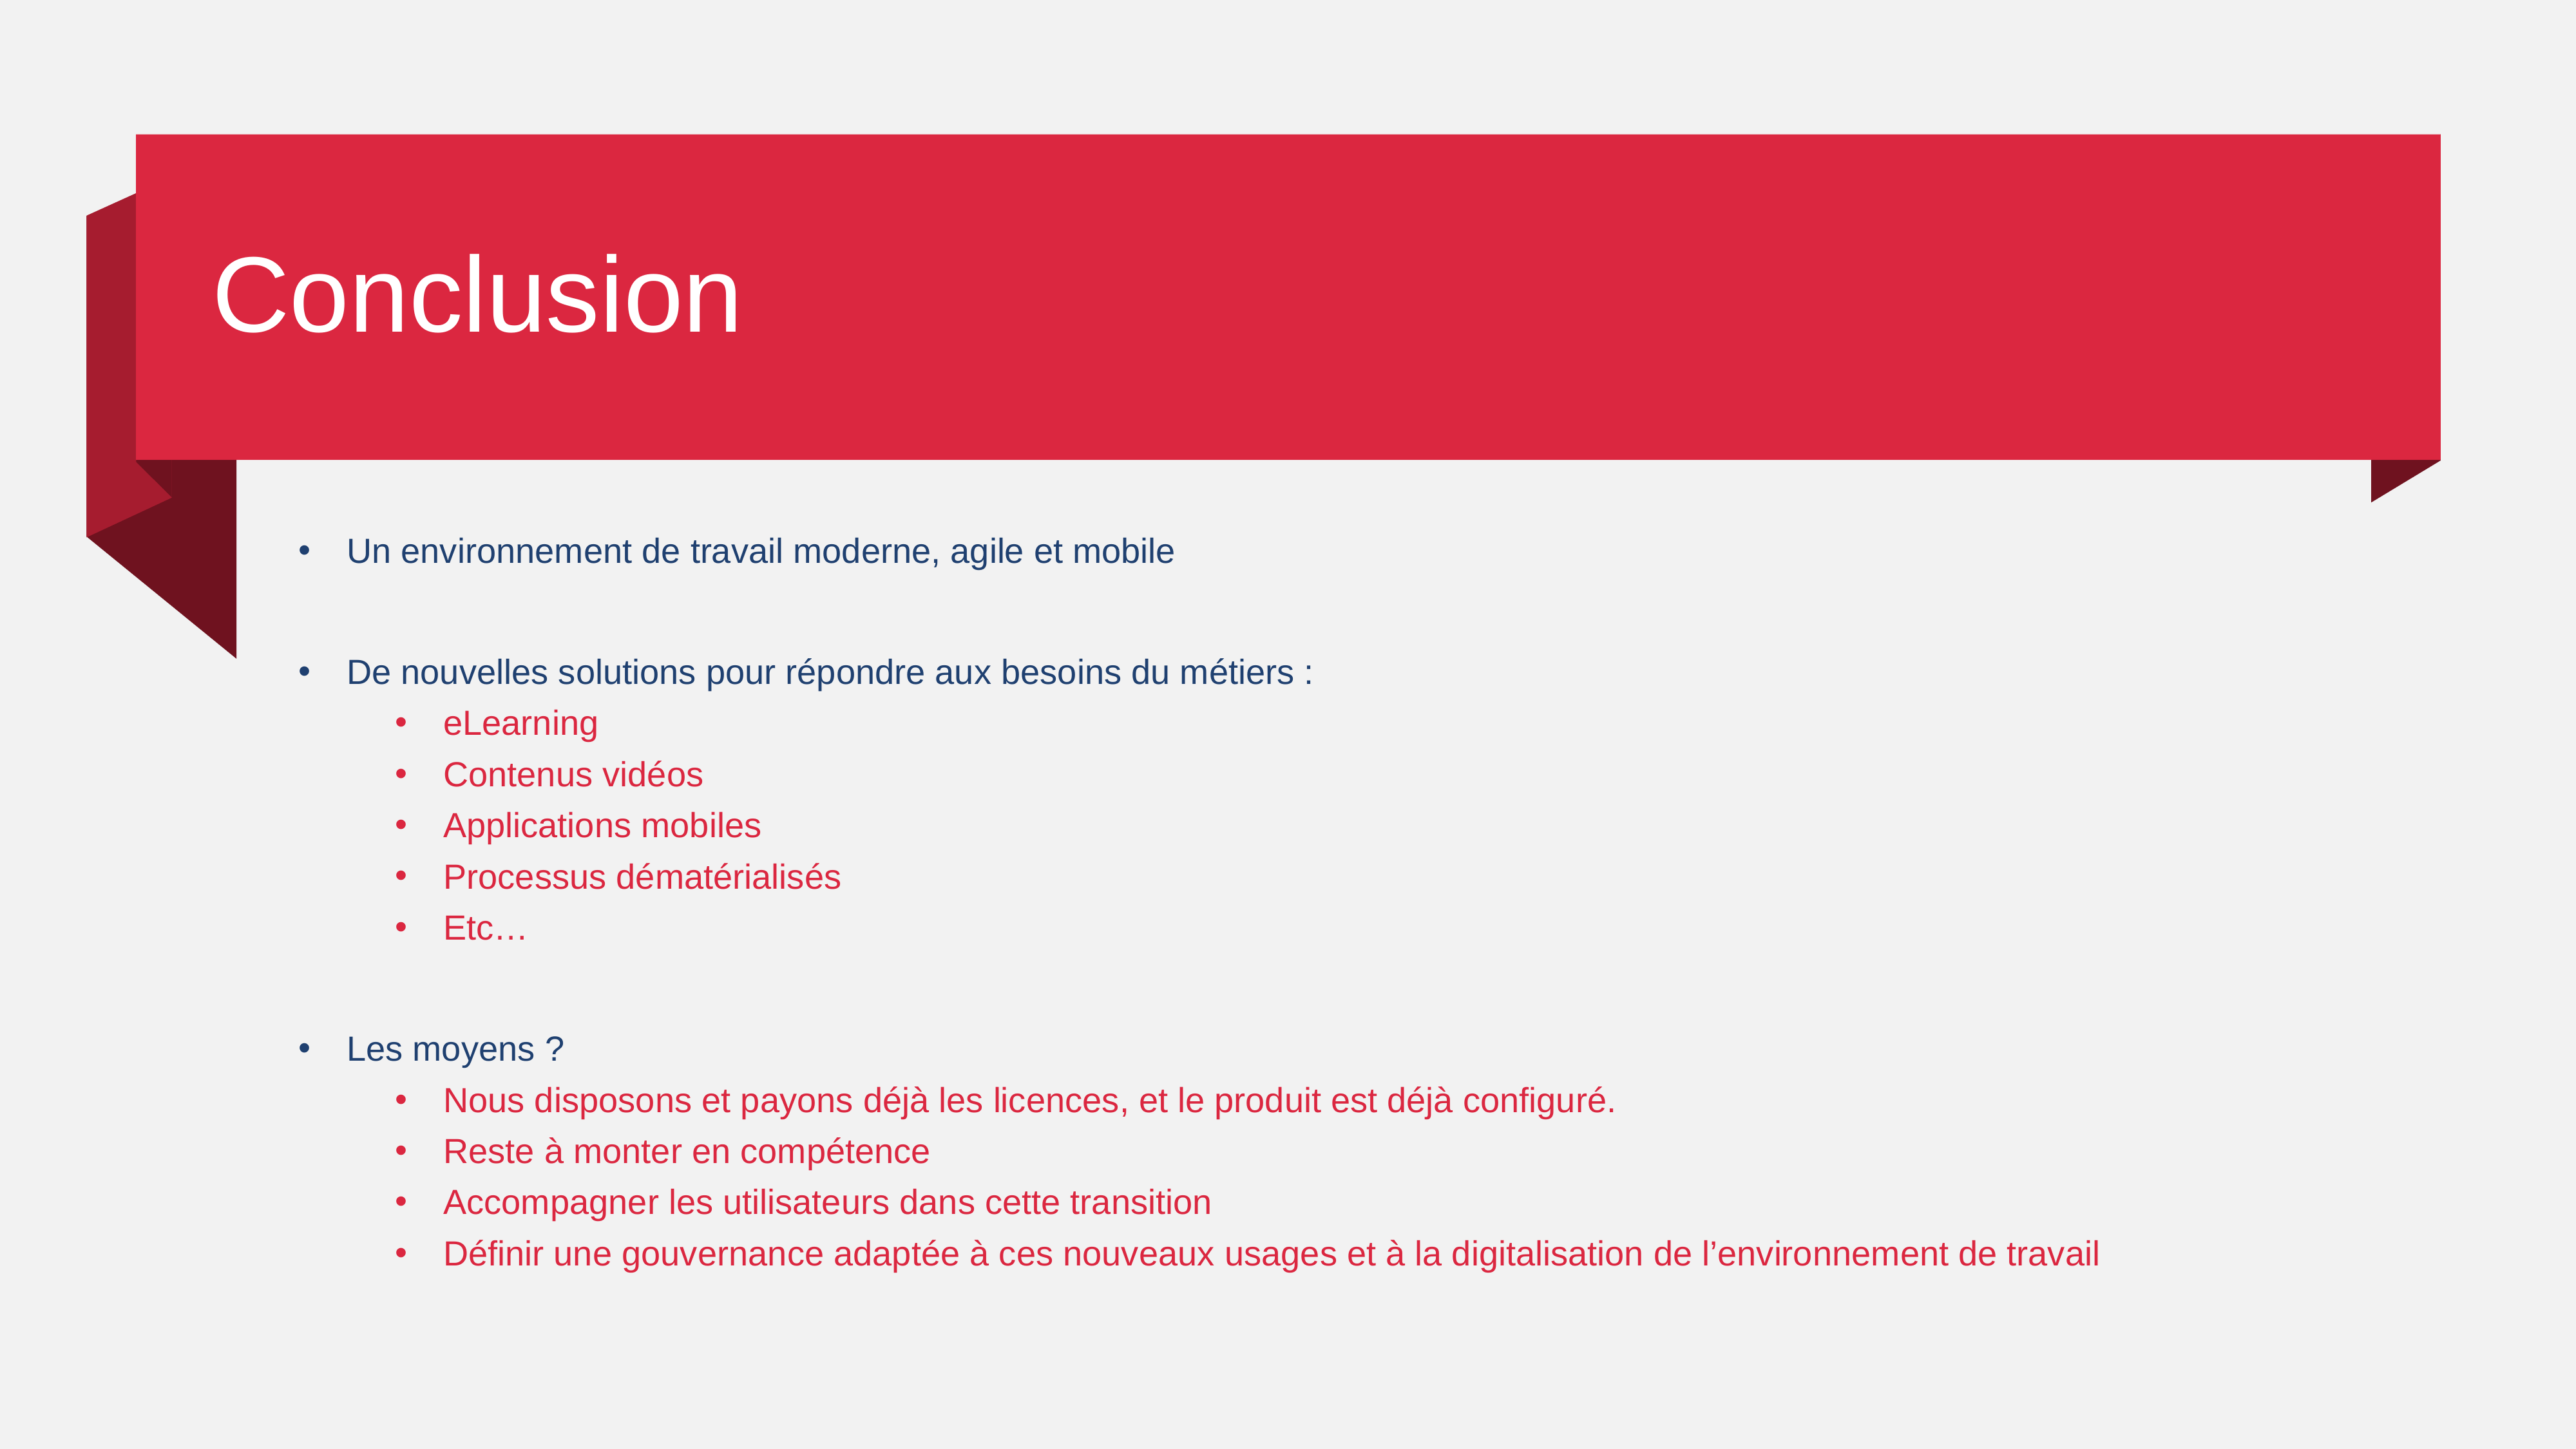

# Conclusion

Un environnement de travail moderne, agile et mobile

De nouvelles solutions pour répondre aux besoins du métiers :
eLearning
Contenus vidéos
Applications mobiles
Processus dématérialisés
Etc…

Les moyens ?
Nous disposons et payons déjà les licences, et le produit est déjà configuré.
Reste à monter en compétence
Accompagner les utilisateurs dans cette transition
Définir une gouvernance adaptée à ces nouveaux usages et à la digitalisation de l’environnement de travail